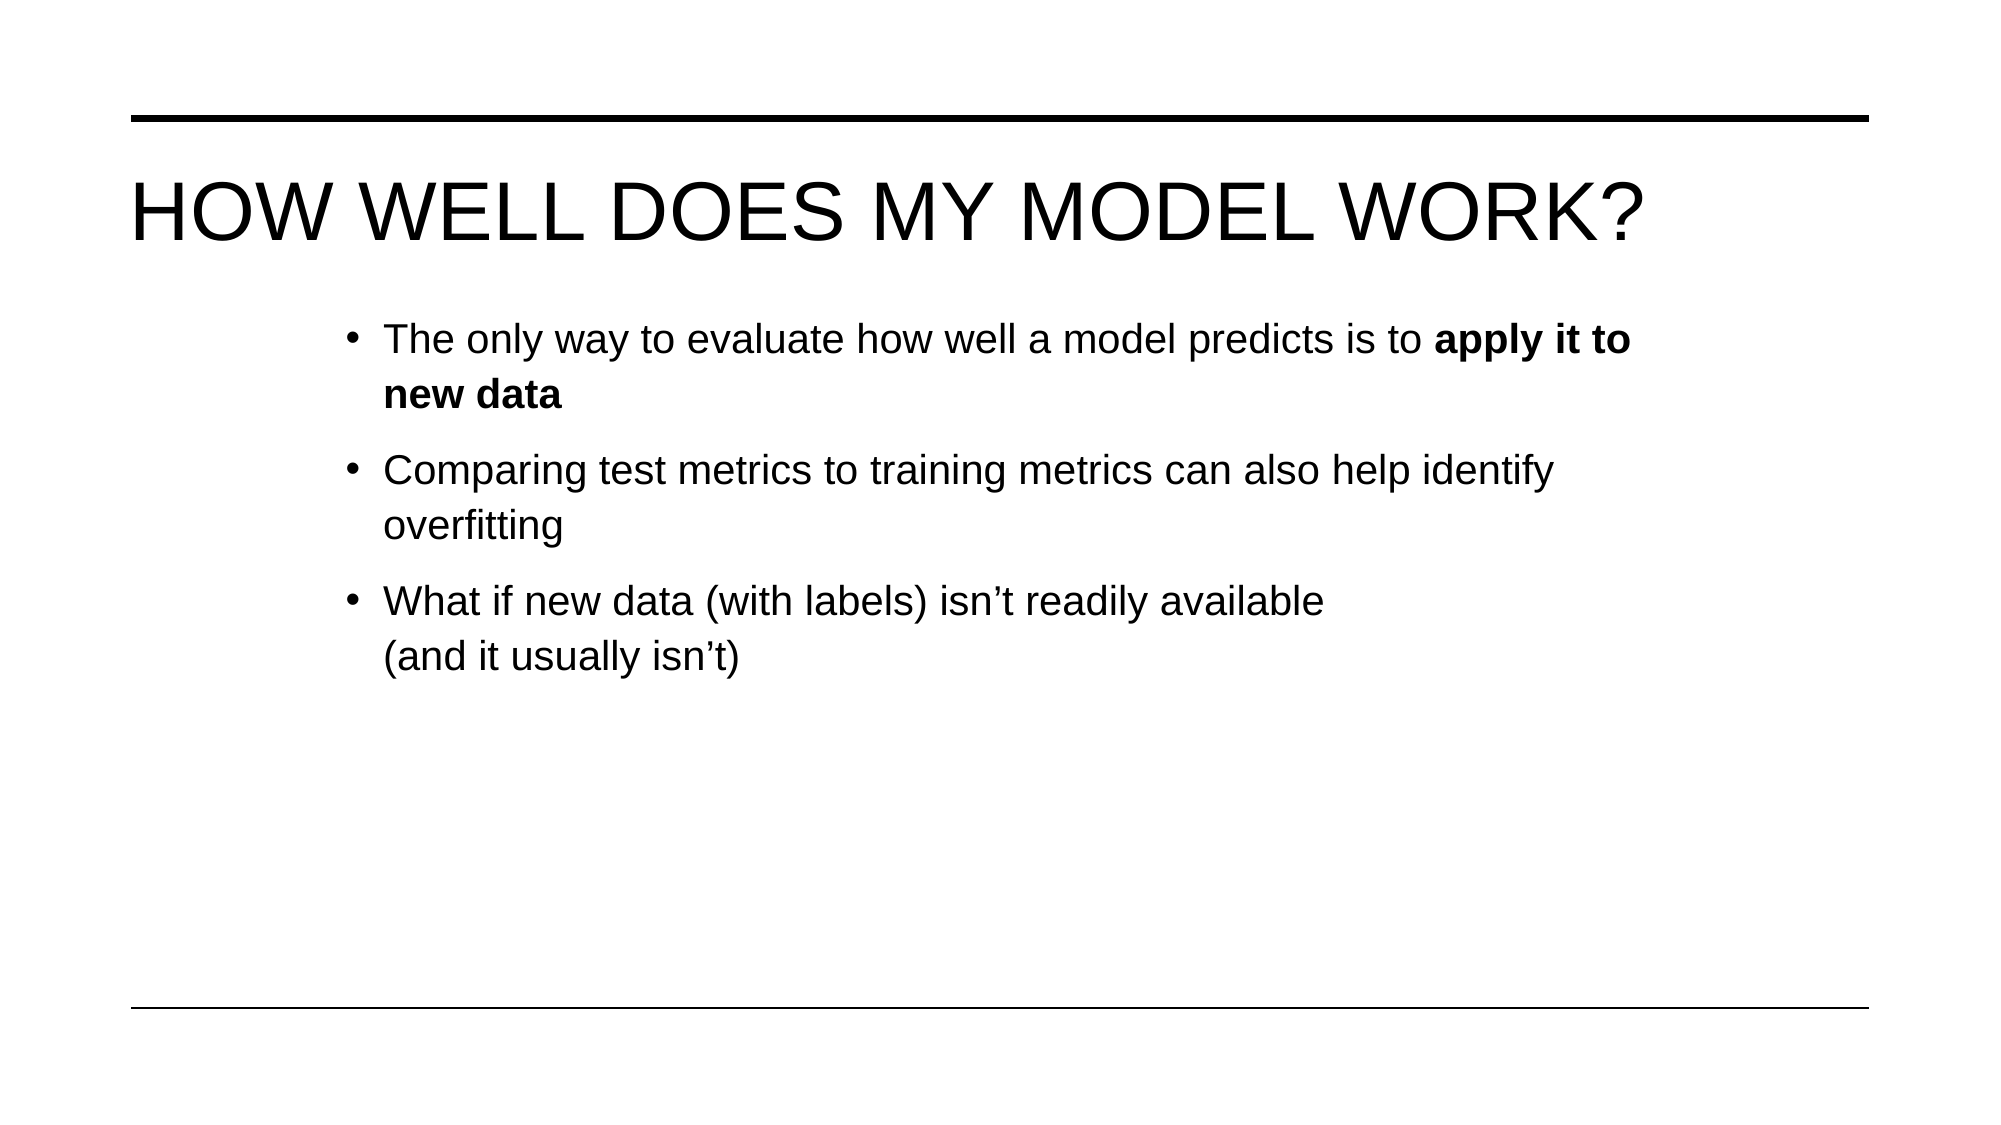

# How well does my model work?
The only way to evaluate how well a model predicts is to apply it to new data
Comparing test metrics to training metrics can also help identify overfitting
What if new data (with labels) isn’t readily available
(and it usually isn’t)